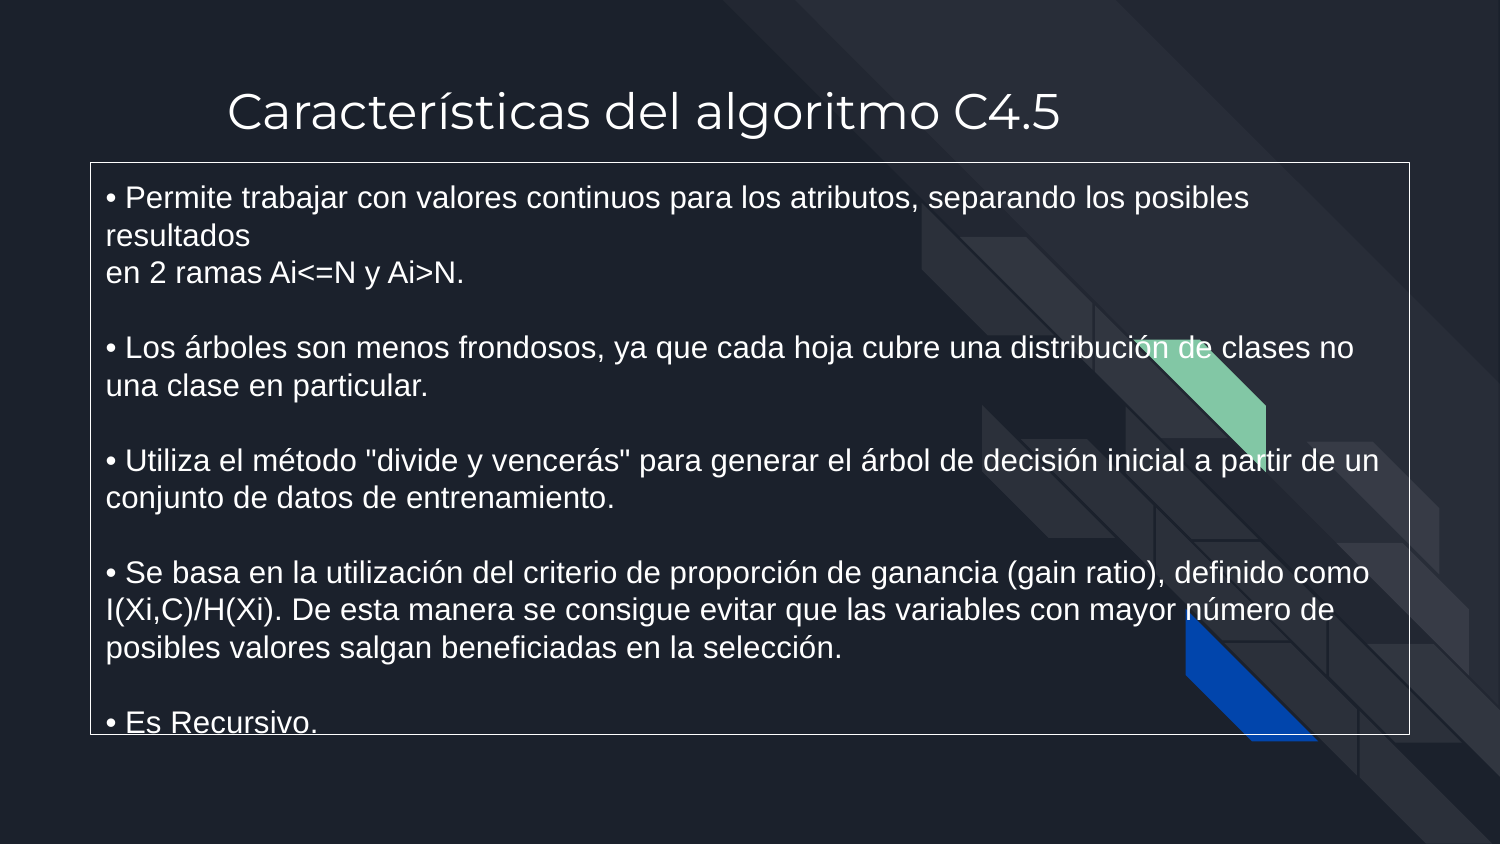

# Características del algoritmo C4.5
• Permite trabajar con valores continuos para los atributos, separando los posibles resultados
en 2 ramas Ai<=N y Ai>N.

• Los árboles son menos frondosos, ya que cada hoja cubre una distribución de clases no una clase en particular.

• Utiliza el método "divide y vencerás" para generar el árbol de decisión inicial a partir de un
conjunto de datos de entrenamiento.

• Se basa en la utilización del criterio de proporción de ganancia (gain ratio), definido como
I(Xi,C)/H(Xi). De esta manera se consigue evitar que las variables con mayor número de
posibles valores salgan beneficiadas en la selección.

• Es Recursivo.